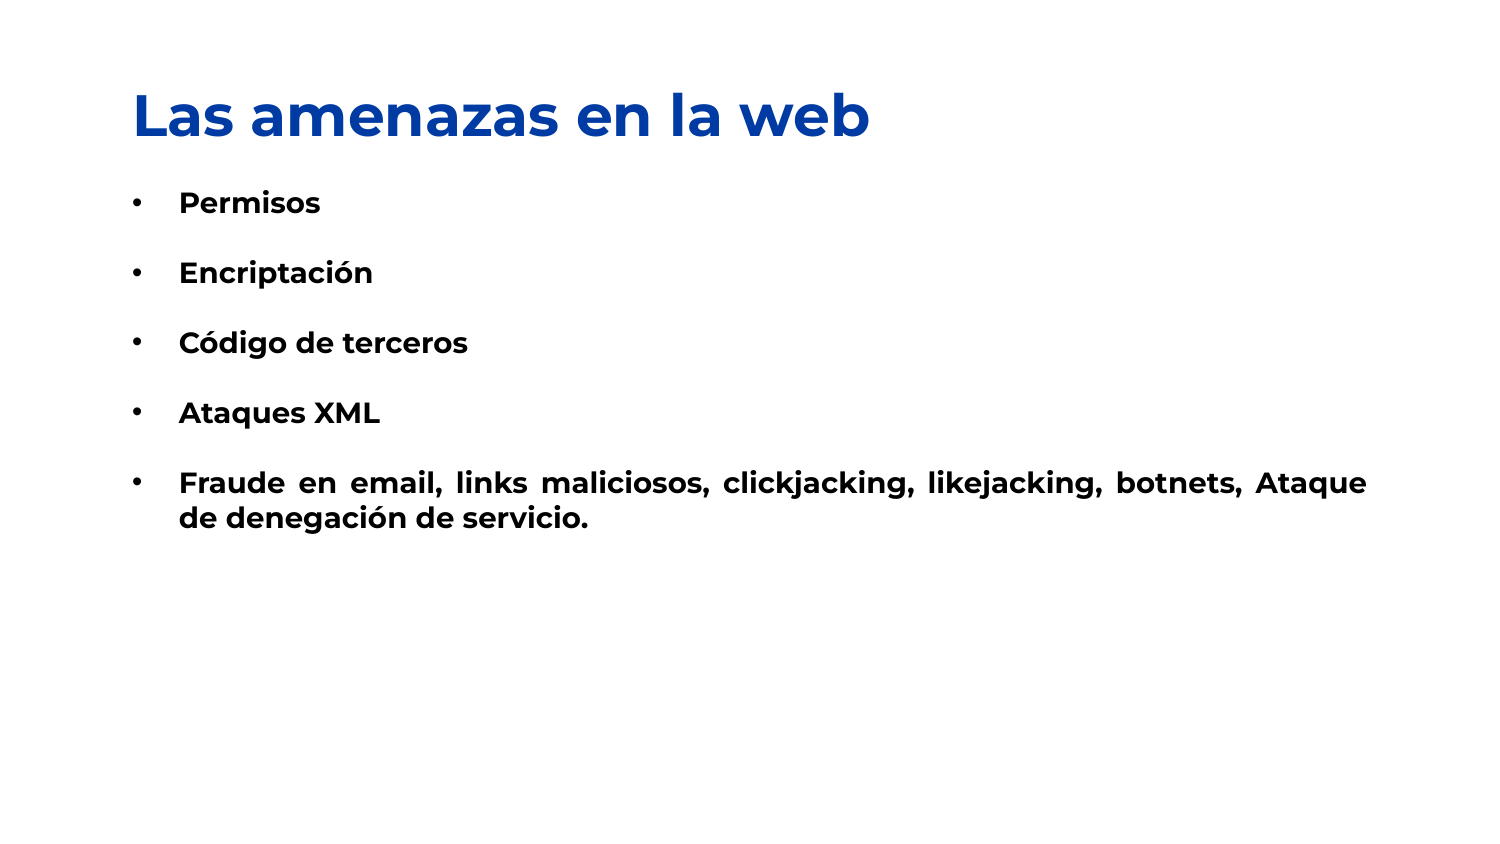

# Las amenazas en la web
Permisos

Encriptación

Código de terceros

Ataques XML

Fraude en email, links maliciosos, clickjacking, likejacking, botnets, Ataque de denegación de servicio.